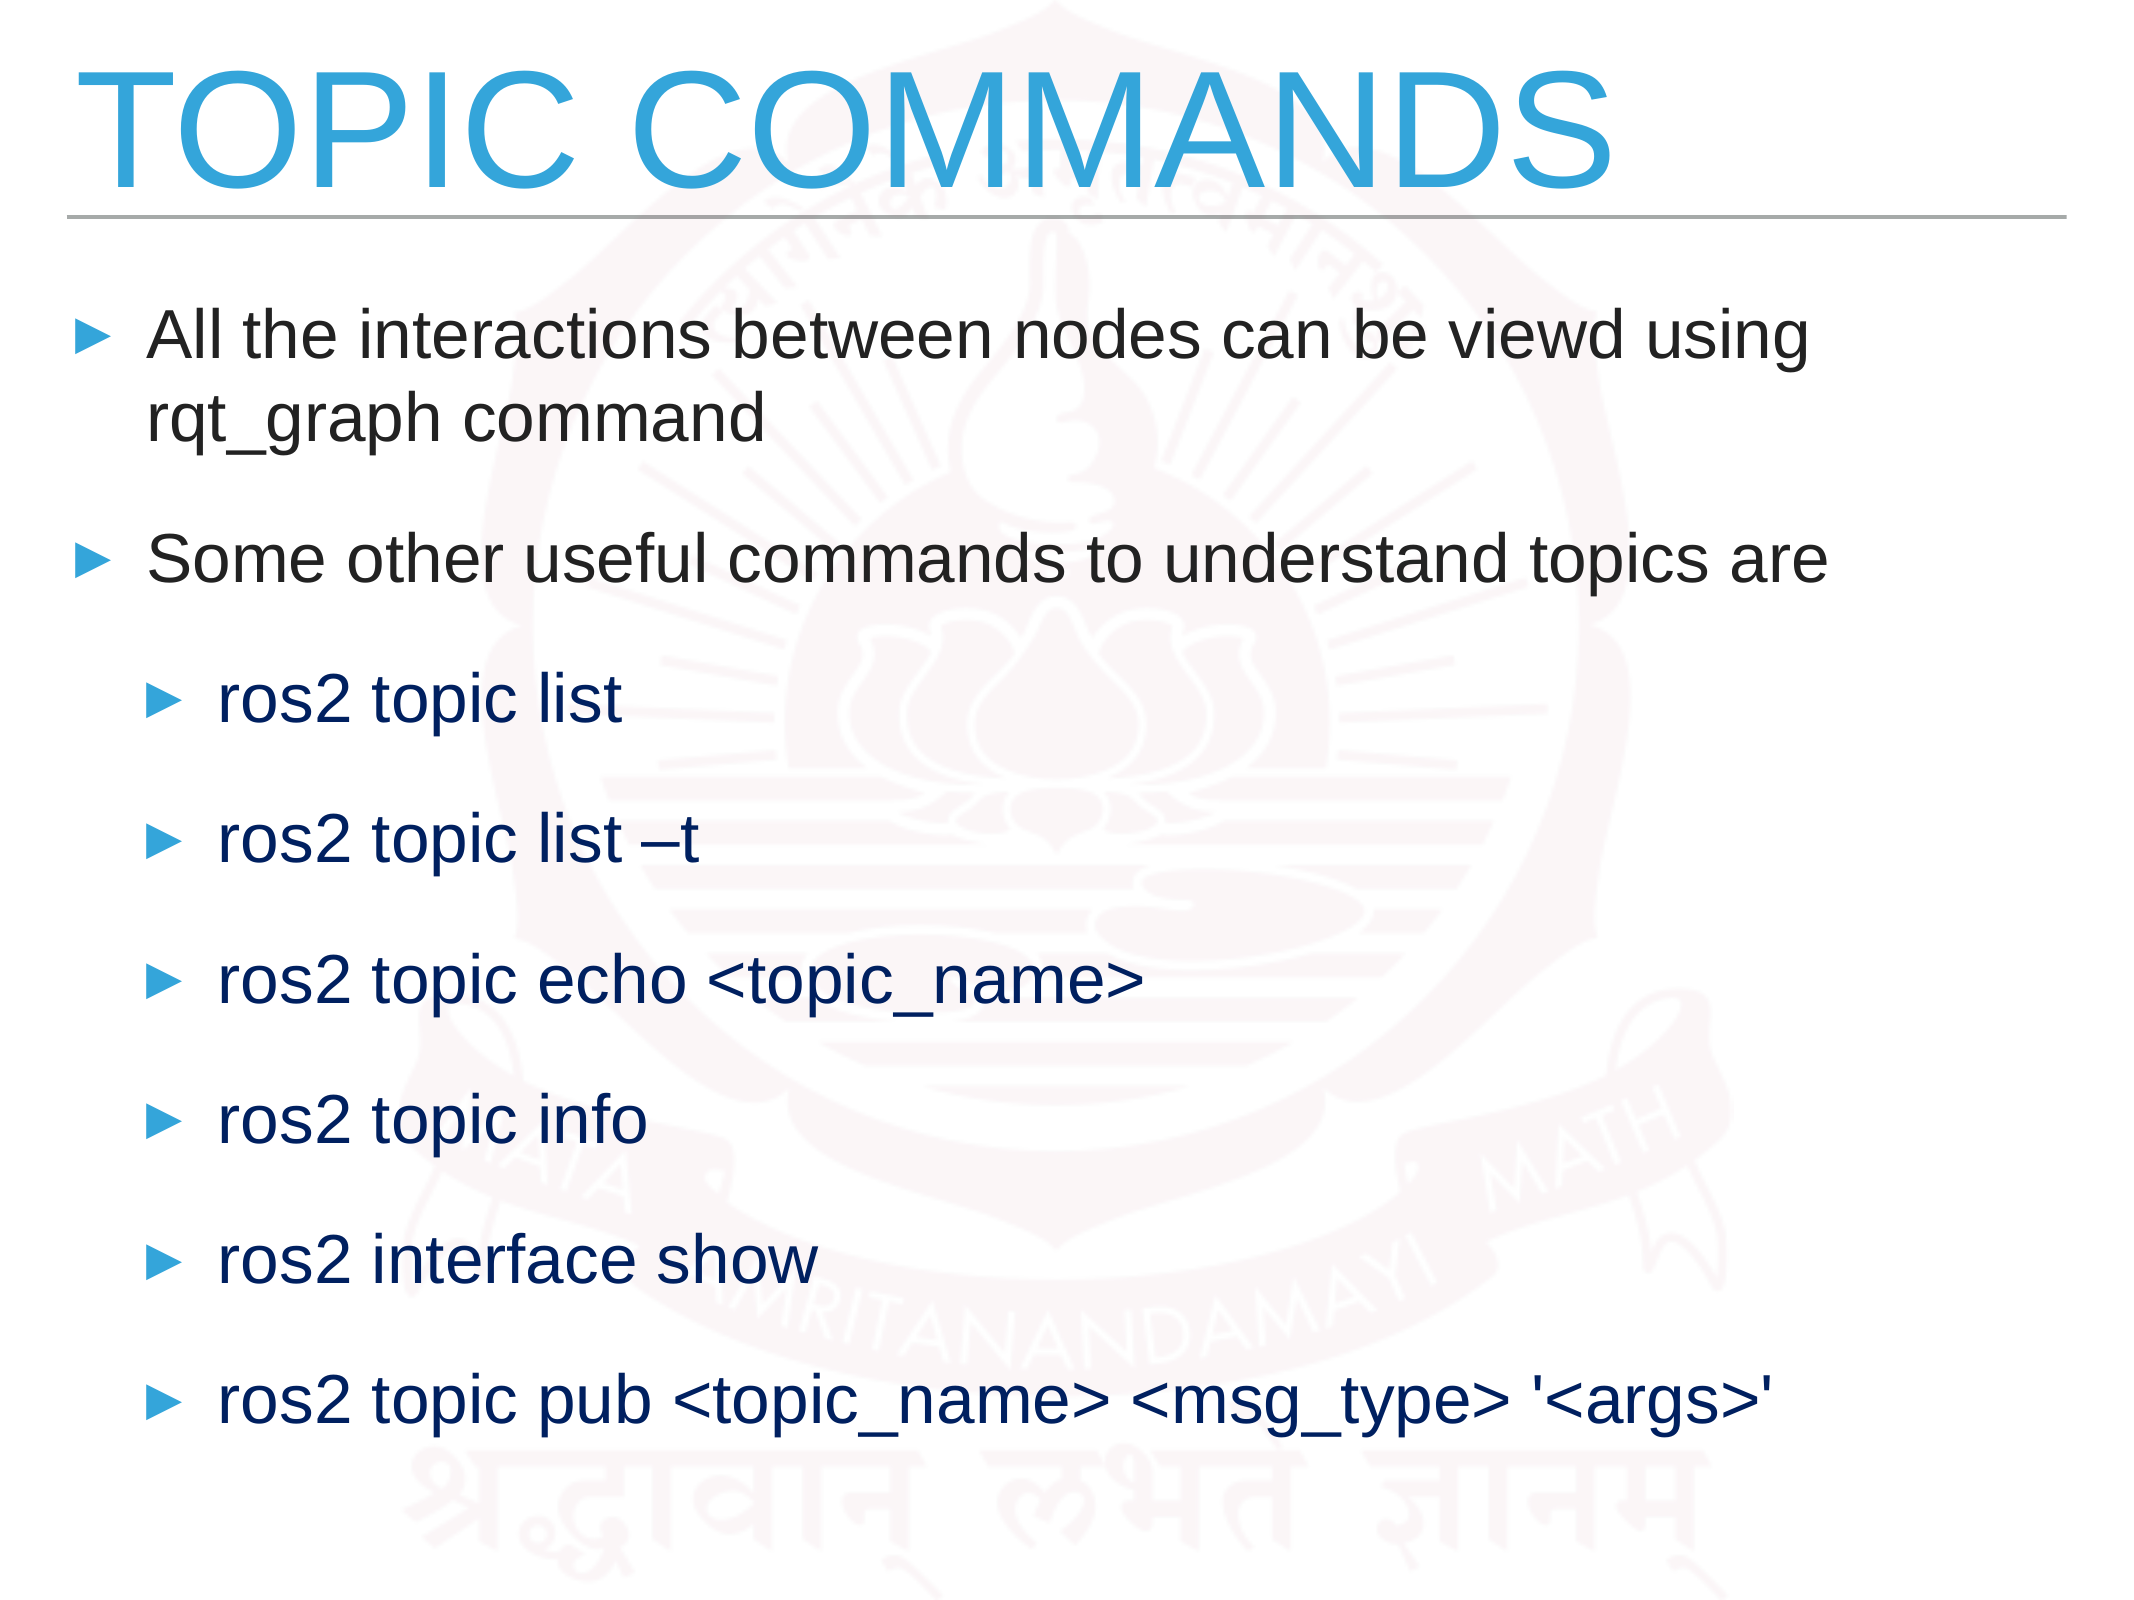

# TOPIC Commands
All the interactions between nodes can be viewd using rqt_graph command
Some other useful commands to understand topics are
ros2 topic list
ros2 topic list –t
ros2 topic echo <topic_name>
ros2 topic info
ros2 interface show
ros2 topic pub <topic_name> <msg_type> '<args>'